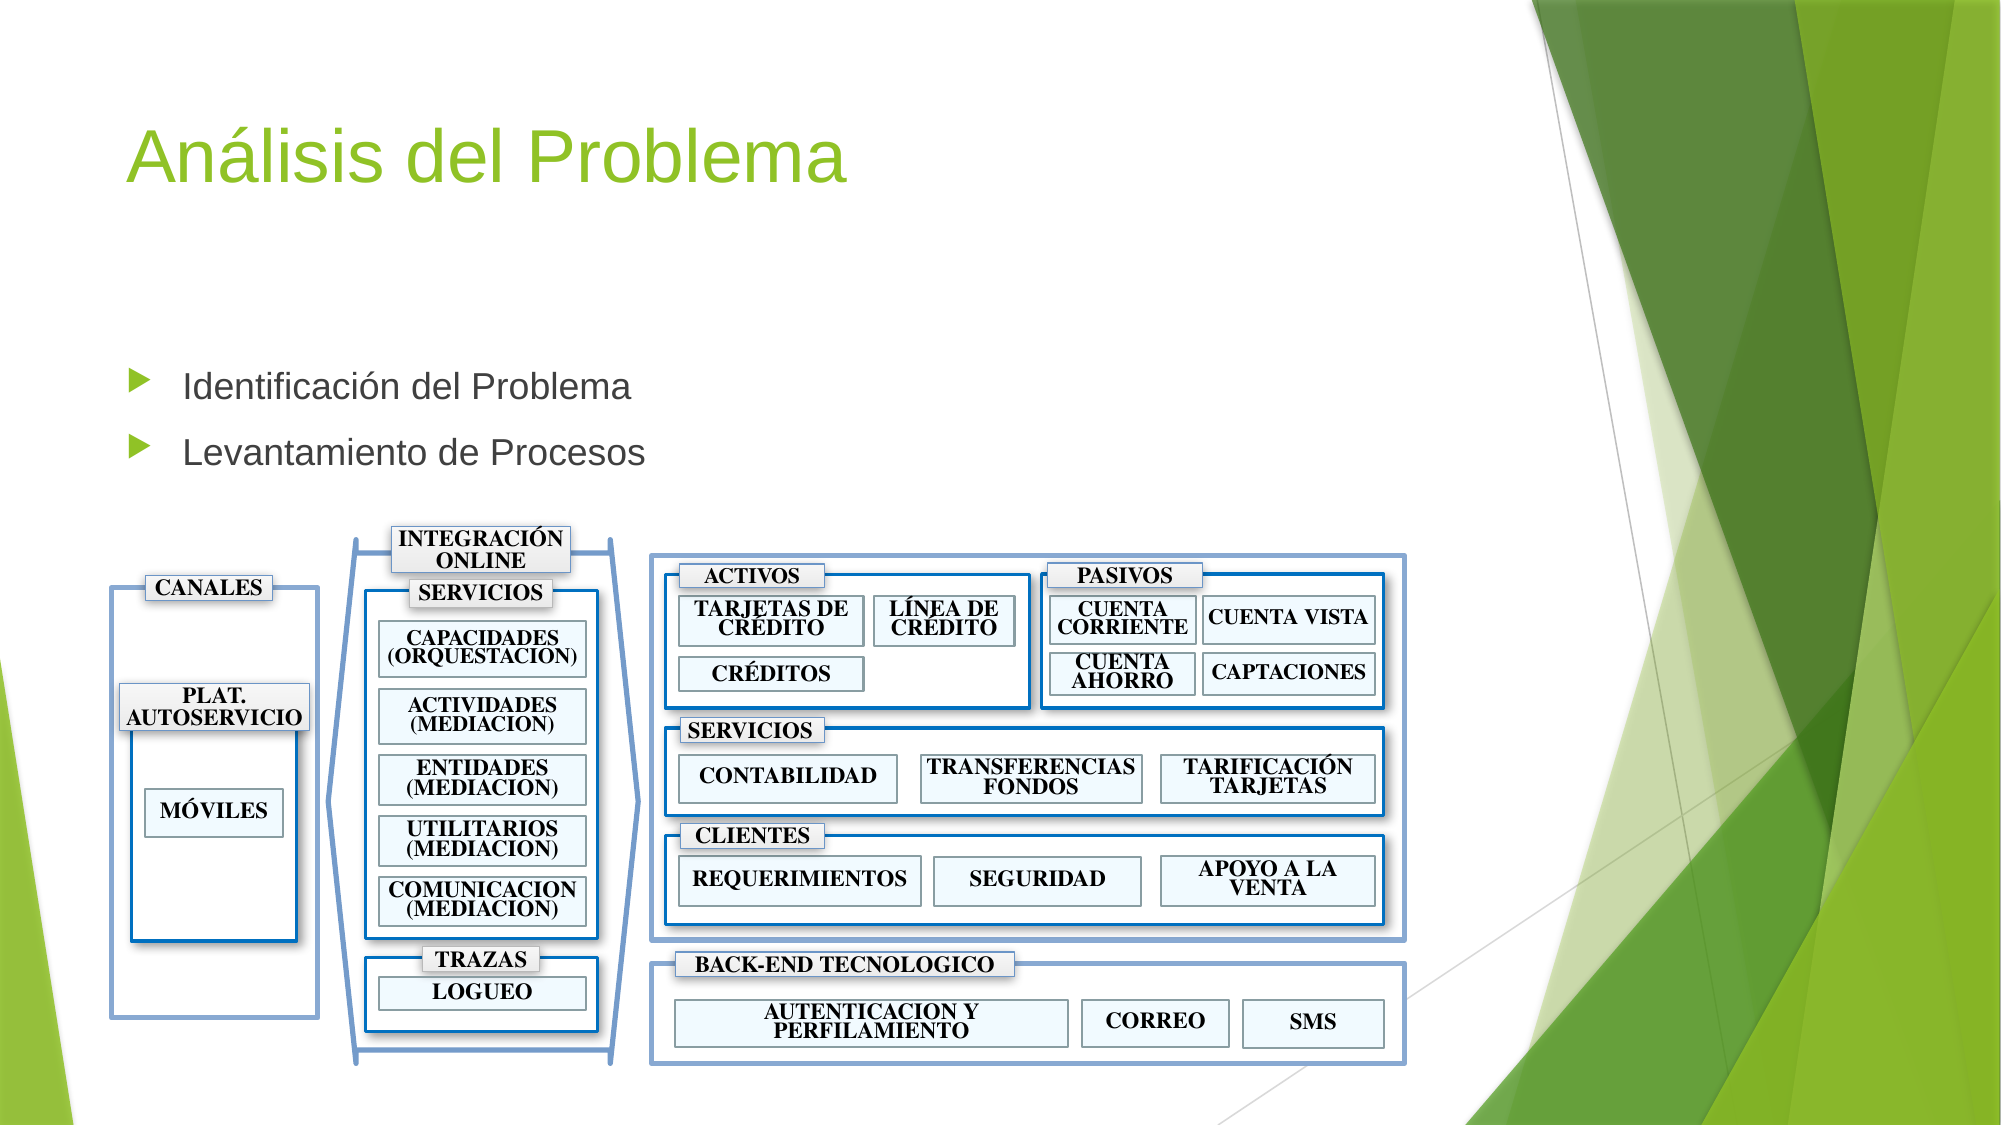

# Análisis del Problema
Identificación del Problema
Levantamiento de Procesos
INTEGRACIÓN ONLINE

PASIVOS
ACTIVOS

CANALES
SERVICIOS

CUENTA VISTA

TARJETAS DE CRÉDITO

LÍNEA DE CRÉDITO

CUENTA CORRIENTE

CAPACIDADES
(ORQUESTACION)

CUENTA
AHORRO

CAPTACIONES

CRÉDITOS

PLAT. AUTOSERVICIO
ACTIVIDADES
(MEDIACION)

SERVICIOS

CONTABILIDAD

TARIFICACIÓN TARJETAS
TRANSFERENCIAS
FONDOS
ENTIDADES
(MEDIACION)

MÓVILES
UTILITARIOS
(MEDIACION)

CLIENTES

REQUERIMIENTOS

APOYO A LA VENTA

SEGURIDAD
COMUNICACION
(MEDIACION)

TRAZAS
BACK-END TECNOLOGICO

LOGUEO
AUTENTICACION Y
PERFILAMIENTO

CORREO

SMS